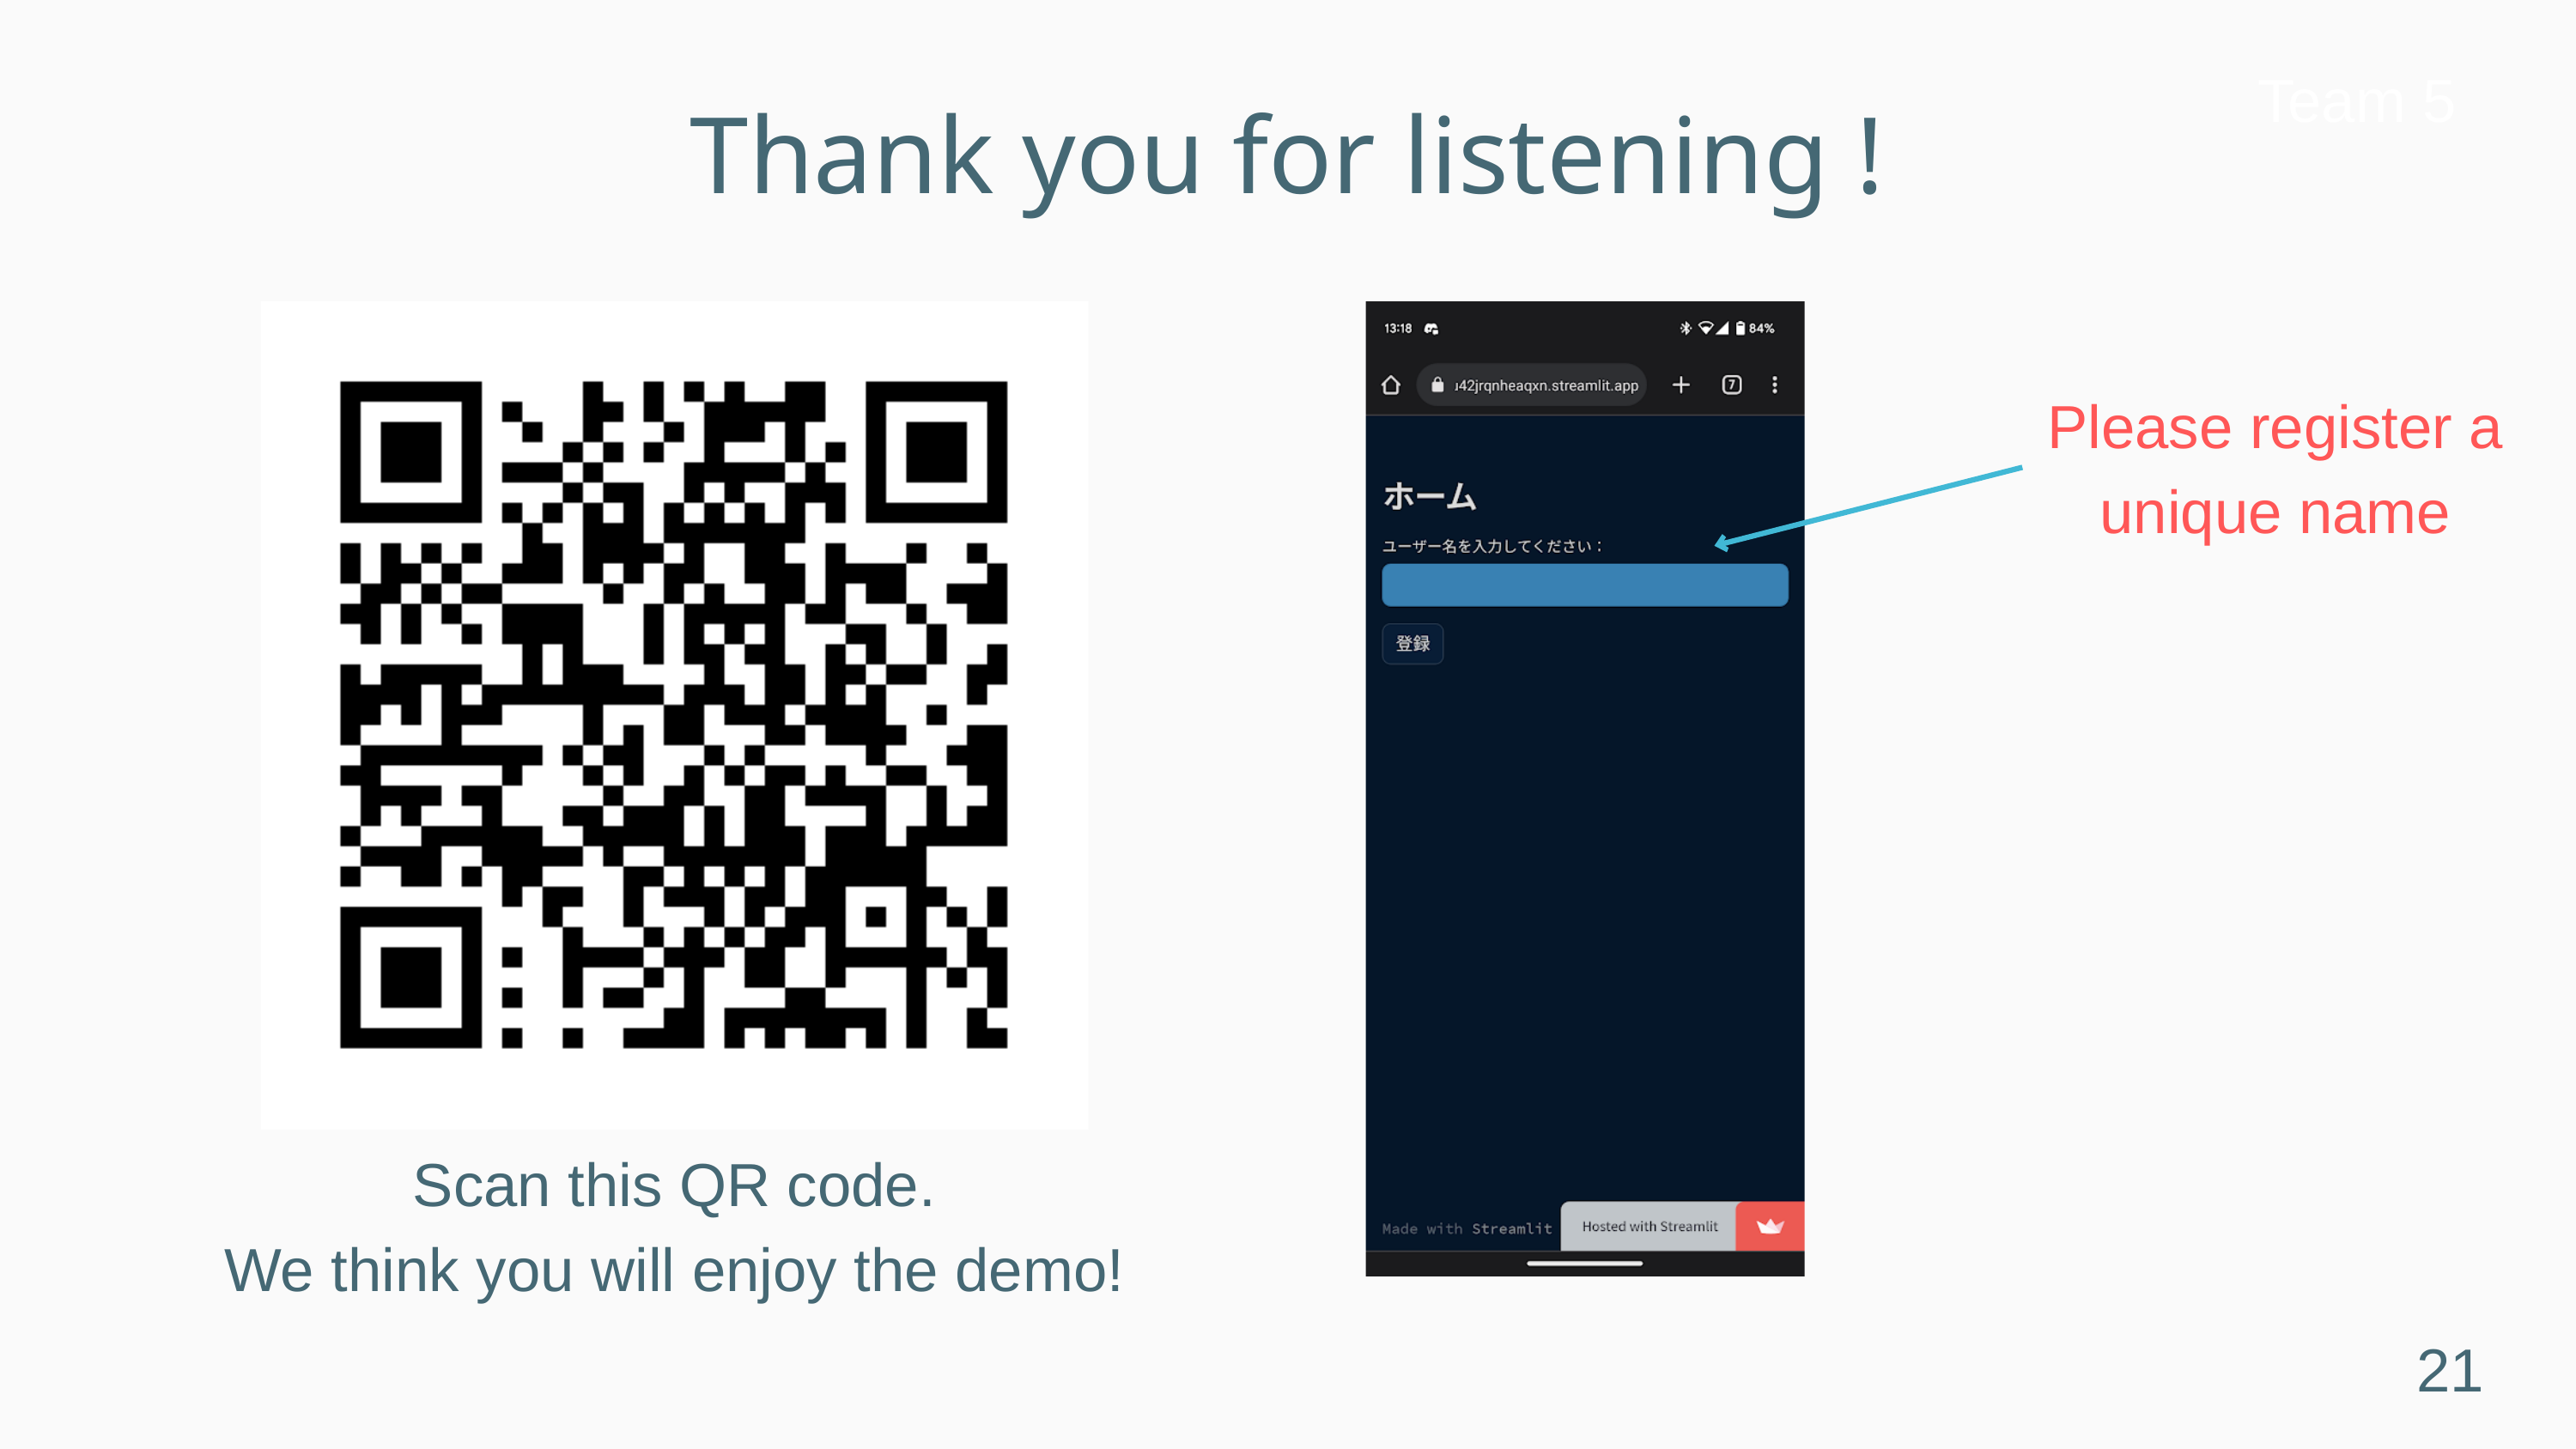

Team 5
Thank you for listening !

Please register a unique name

Scan this QR code.
We think you will enjoy the demo!
21